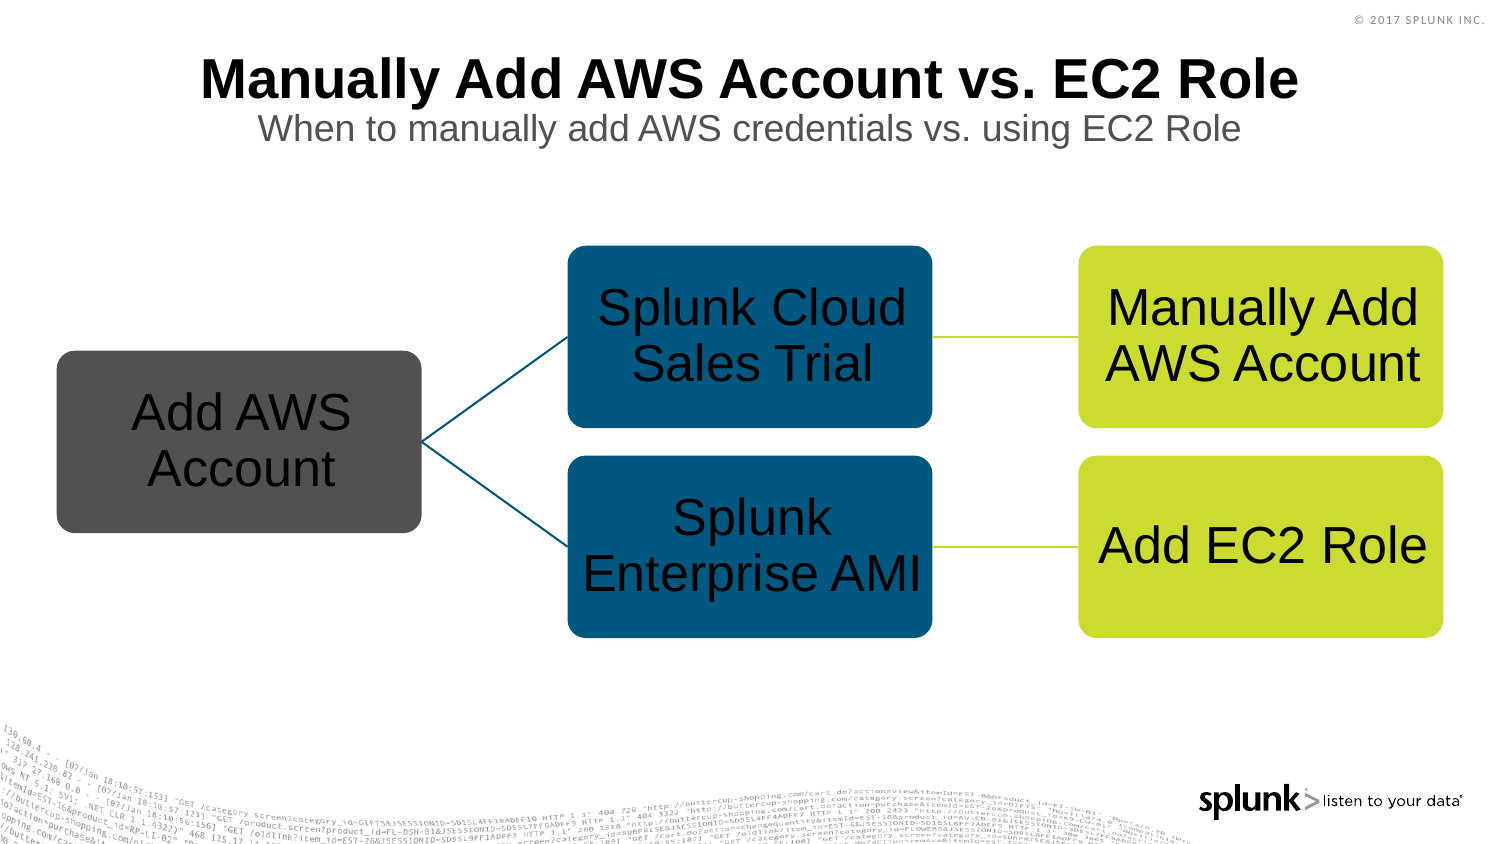

# Manually Add AWS Account vs. EC2 Role
When to manually add AWS credentials vs. using EC2 Role
Add AWS Account

Splunk Cloud Sales Trial

Manually Add AWS Account

Splunk Enterprise AMI

Add EC2 Role